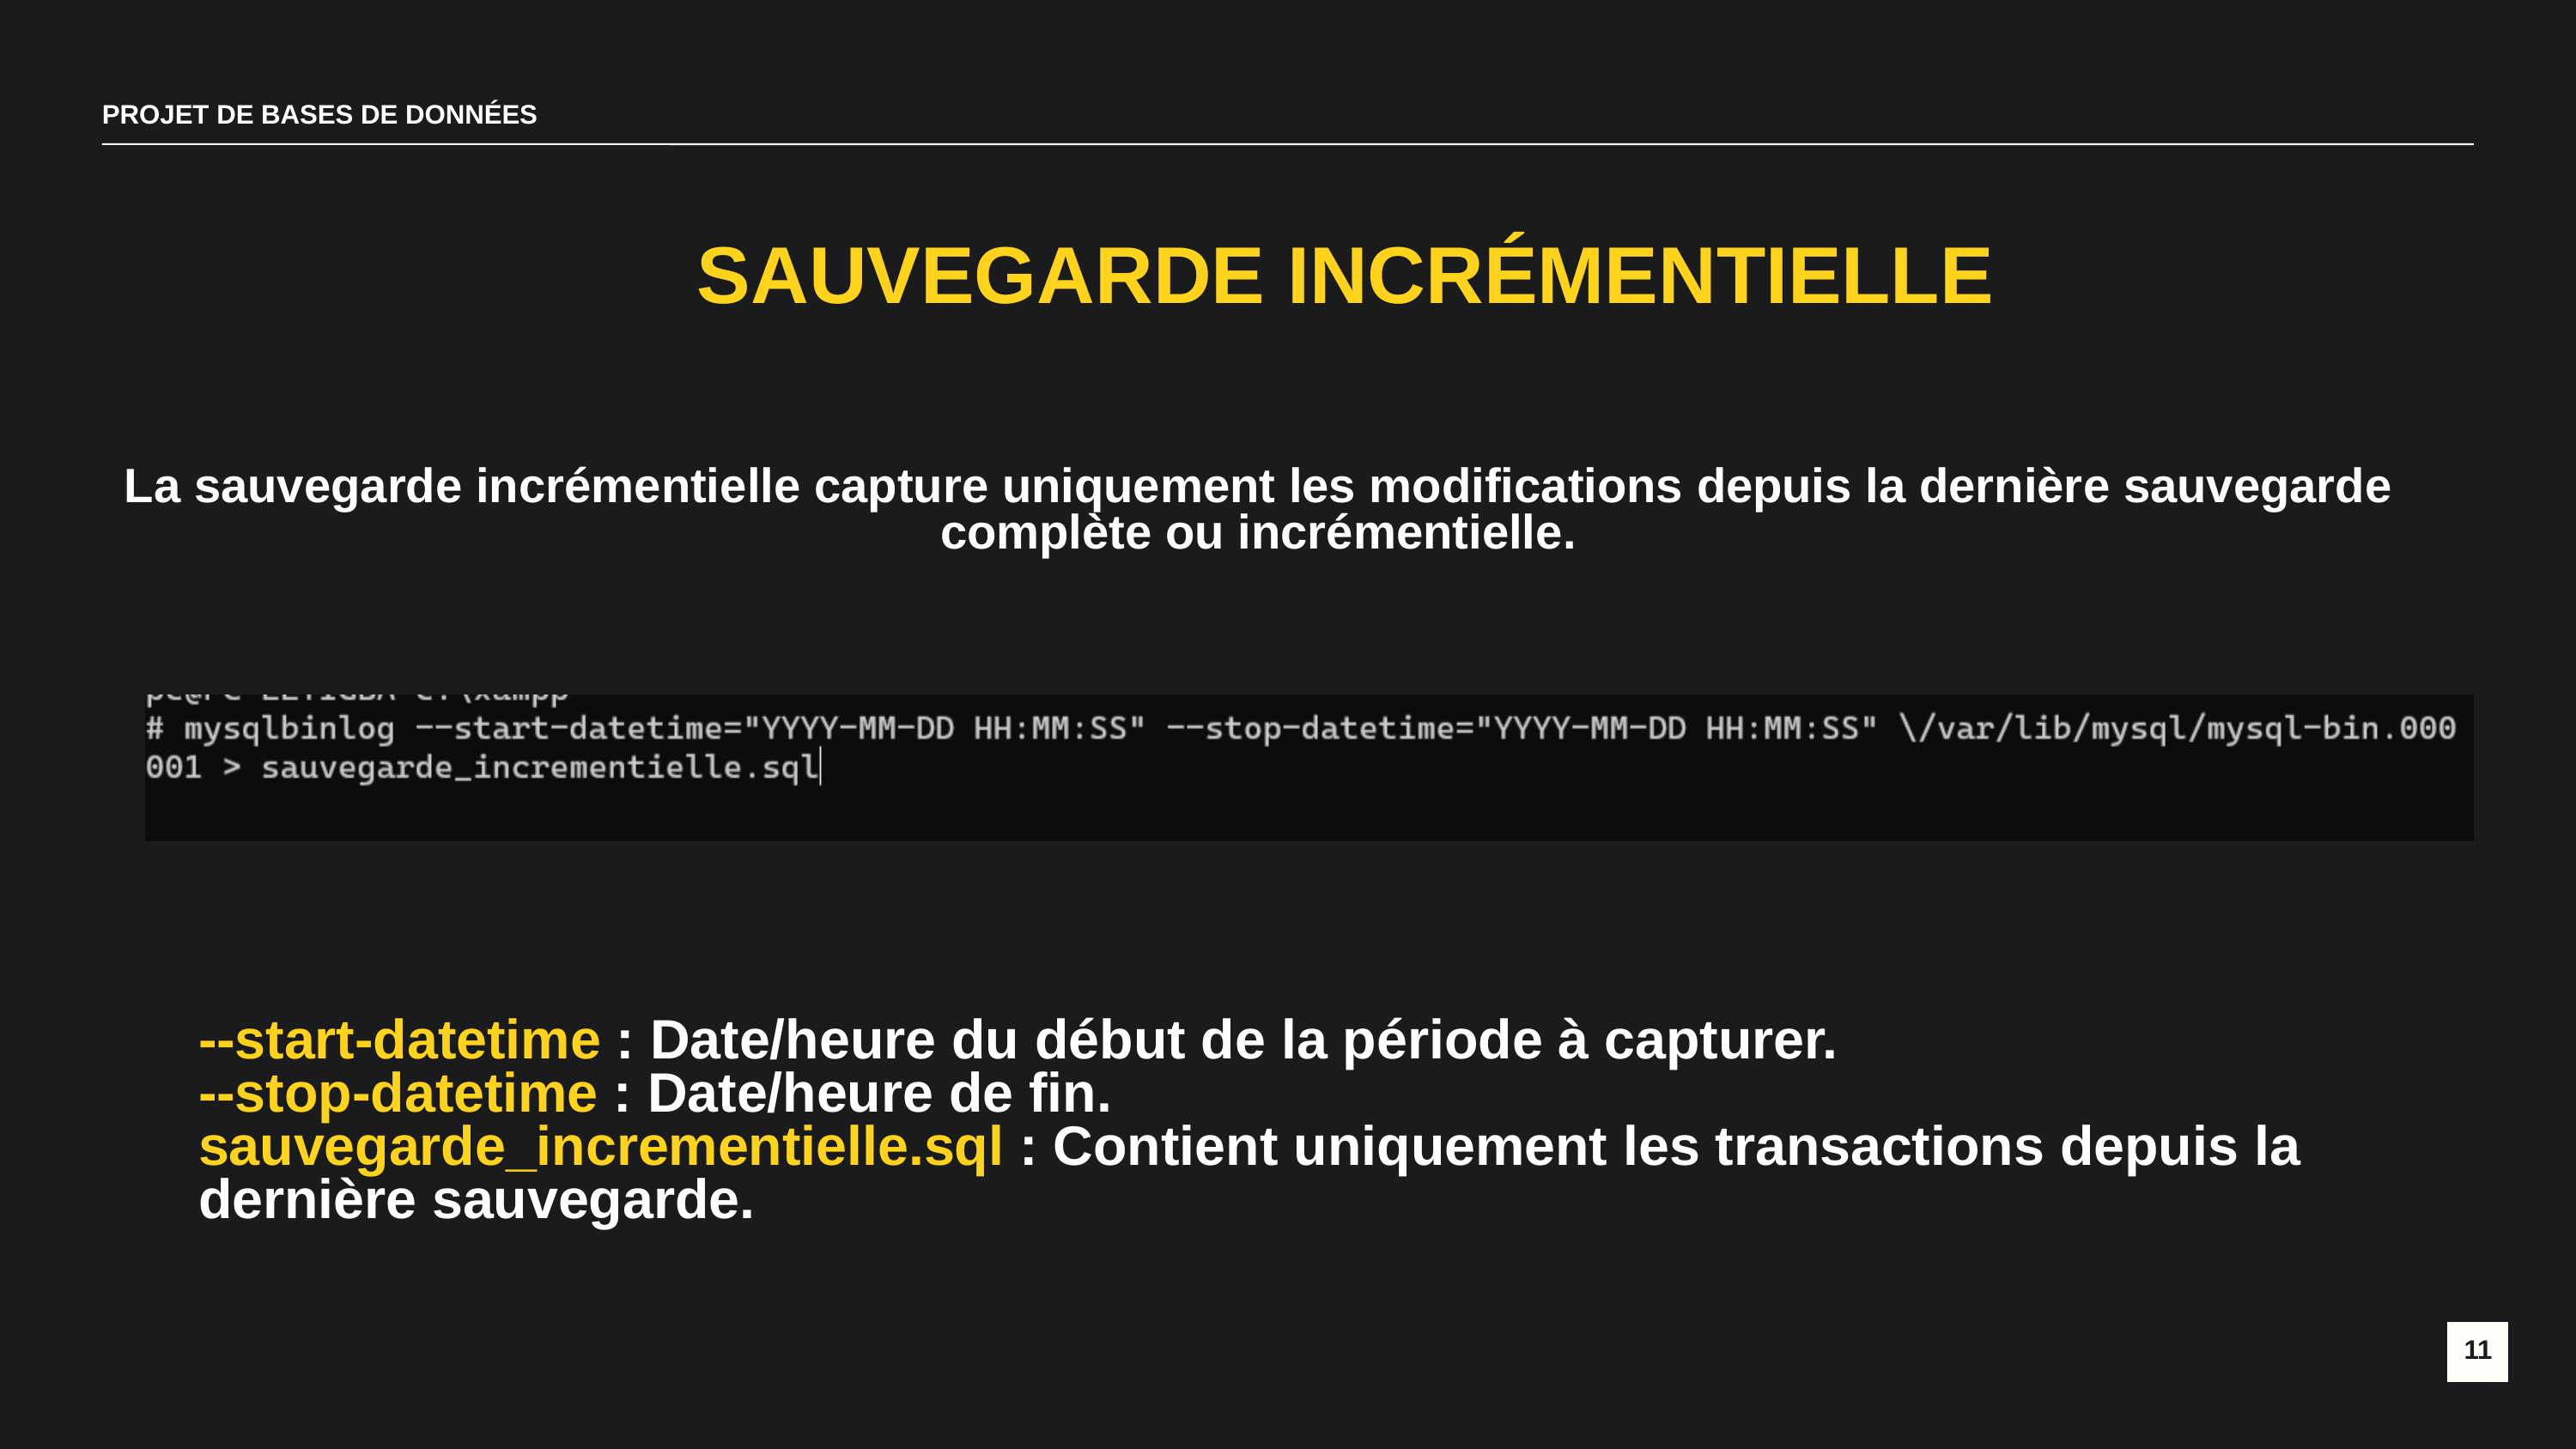

PROJET DE BASES DE DONNÉES

SAUVEGARDE INCRÉMENTIELLE
La sauvegarde incrémentielle capture uniquement les modifications depuis la dernière sauvegarde complète ou incrémentielle.

--start-datetime : Date/heure du début de la période à capturer.
--stop-datetime : Date/heure de fin.
sauvegarde_incrementielle.sql : Contient uniquement les transactions depuis la dernière sauvegarde.

11